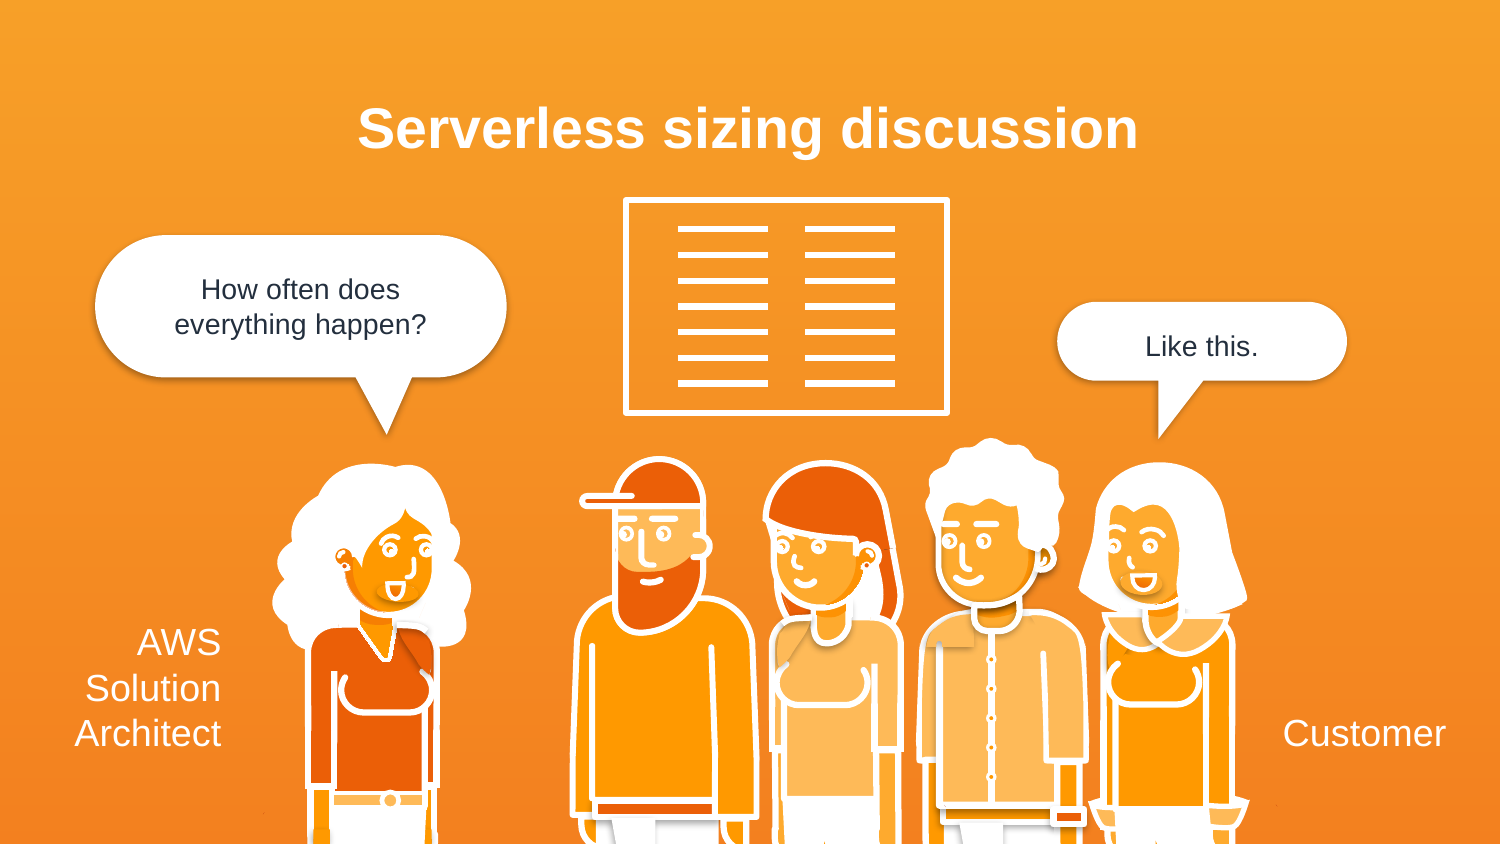

Serverless sizing discussion

How often does everything happen?

Like this.

AWS
Solution
Architect
Customer